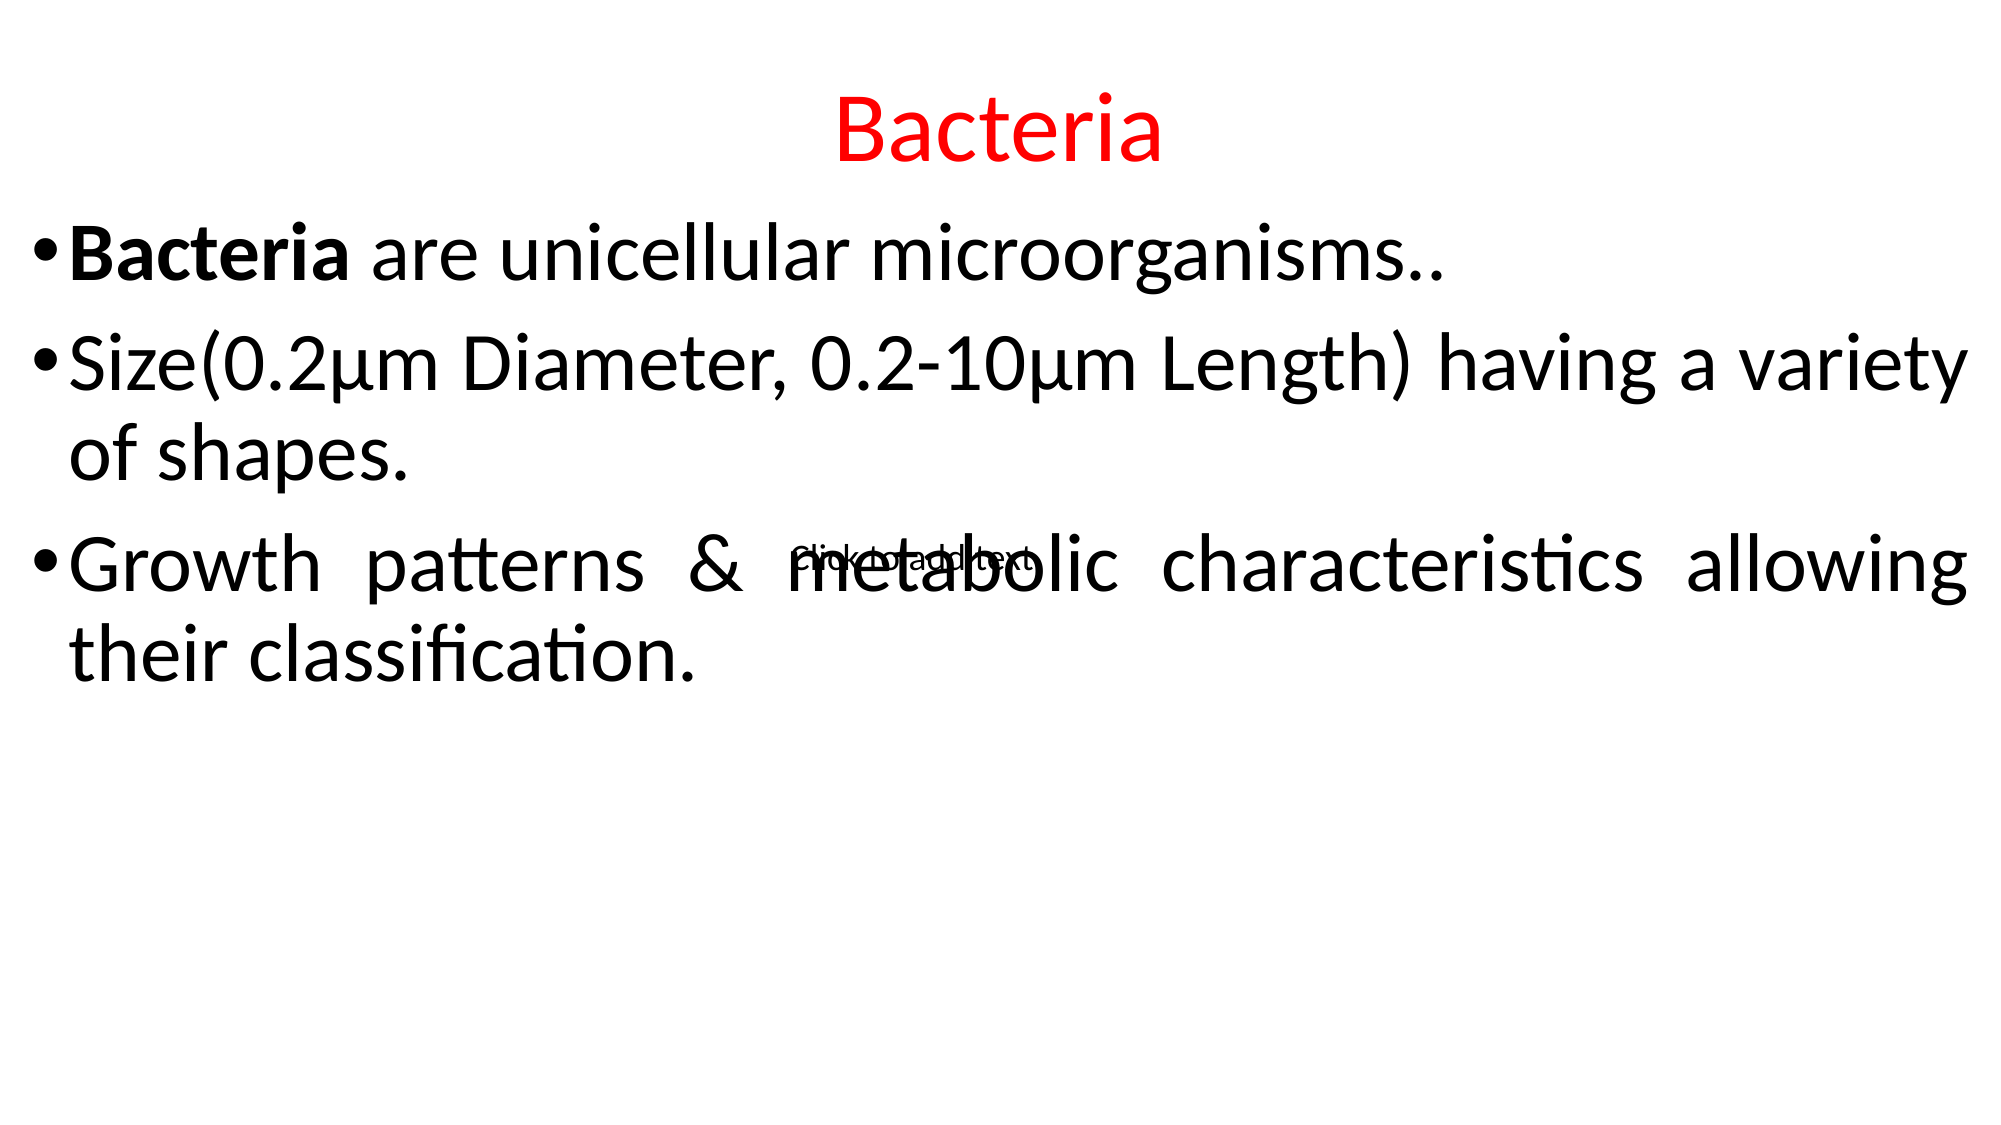

# Bacteria
Bacteria are unicellular microorganisms..
Size(0.2μm Diameter, 0.2-10μm Length) having a variety of shapes.
Growth patterns & metabolic characteristics allowing their classification.
Click to add text